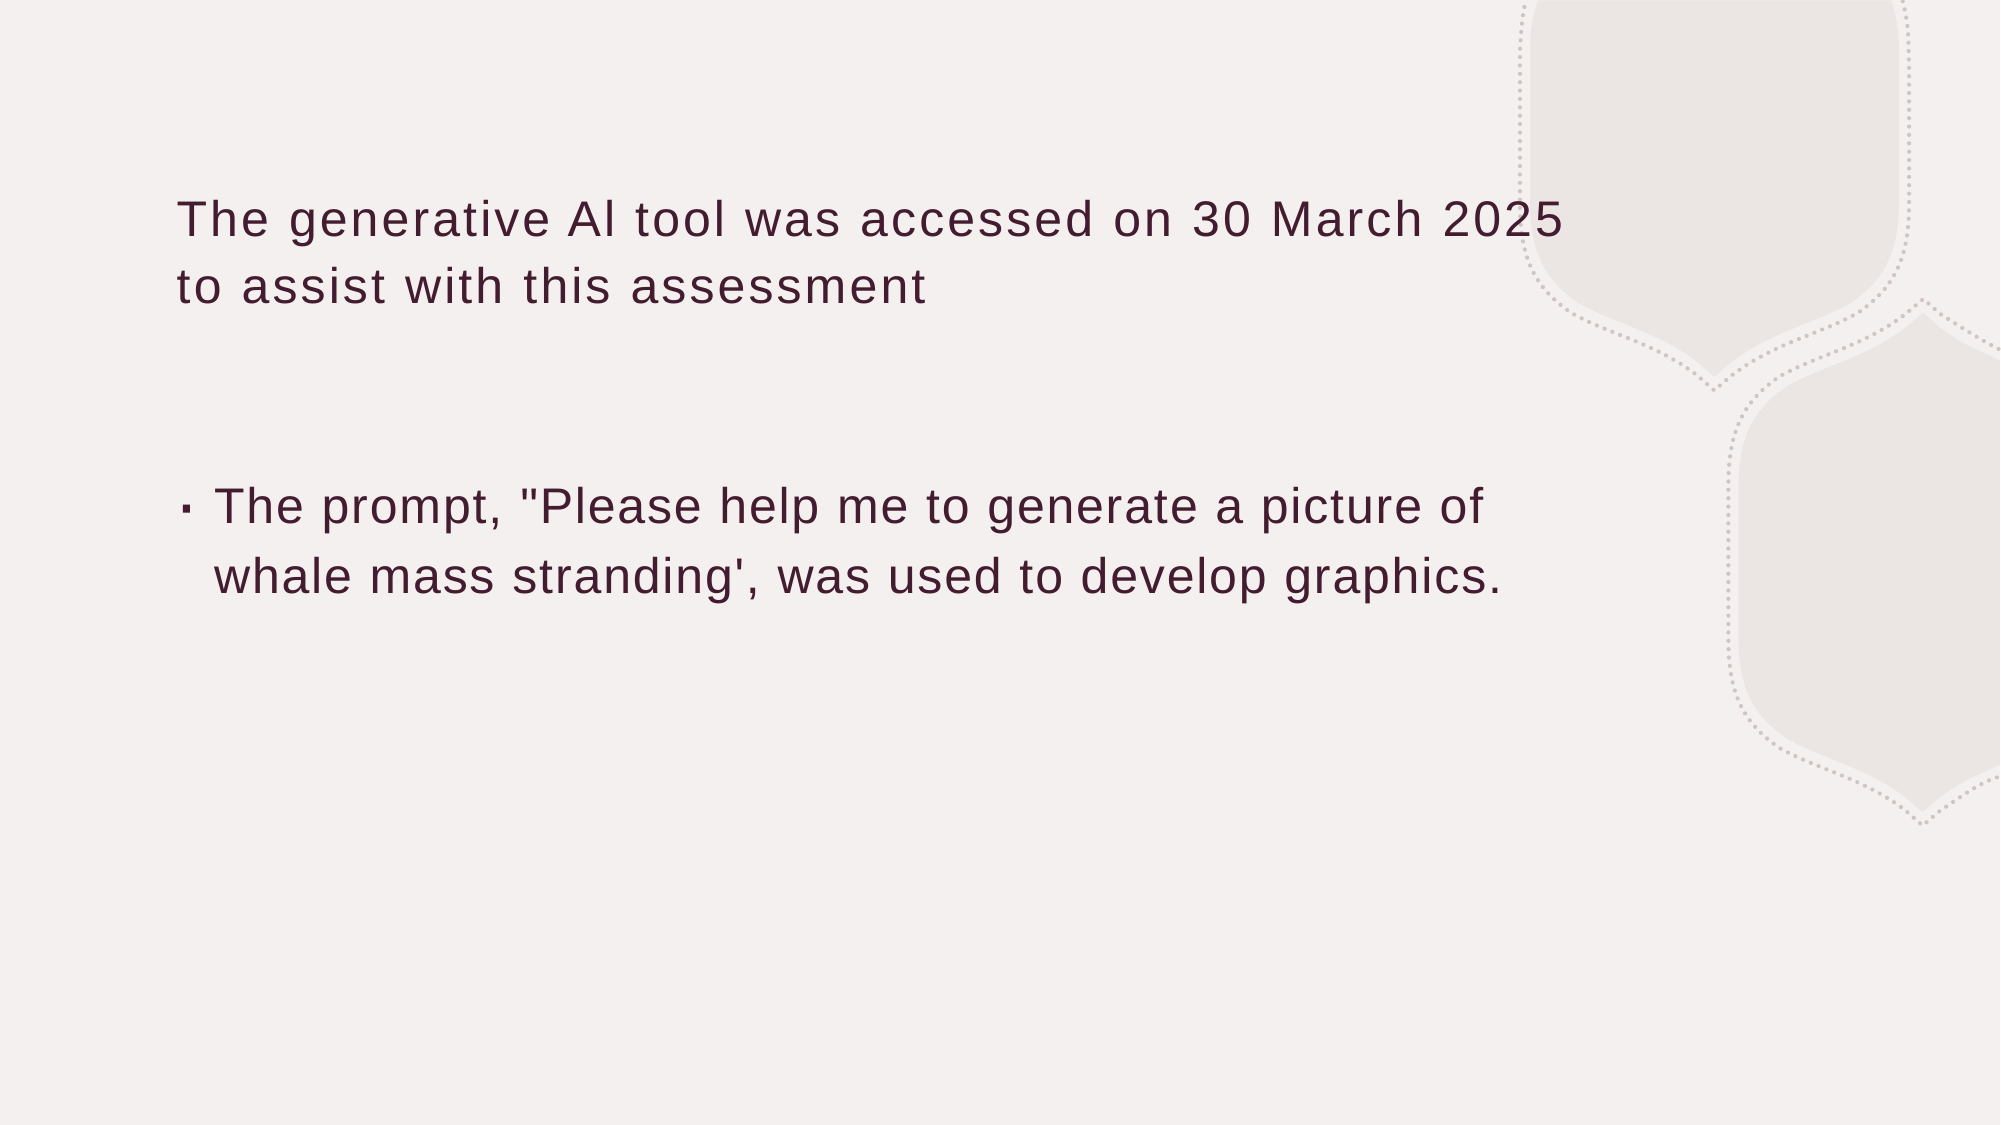

# The generative Al tool was accessed on 30 March 2025 to assist with this assessment
The prompt, "Please help me to generate a picture of whale mass stranding', was used to develop graphics.